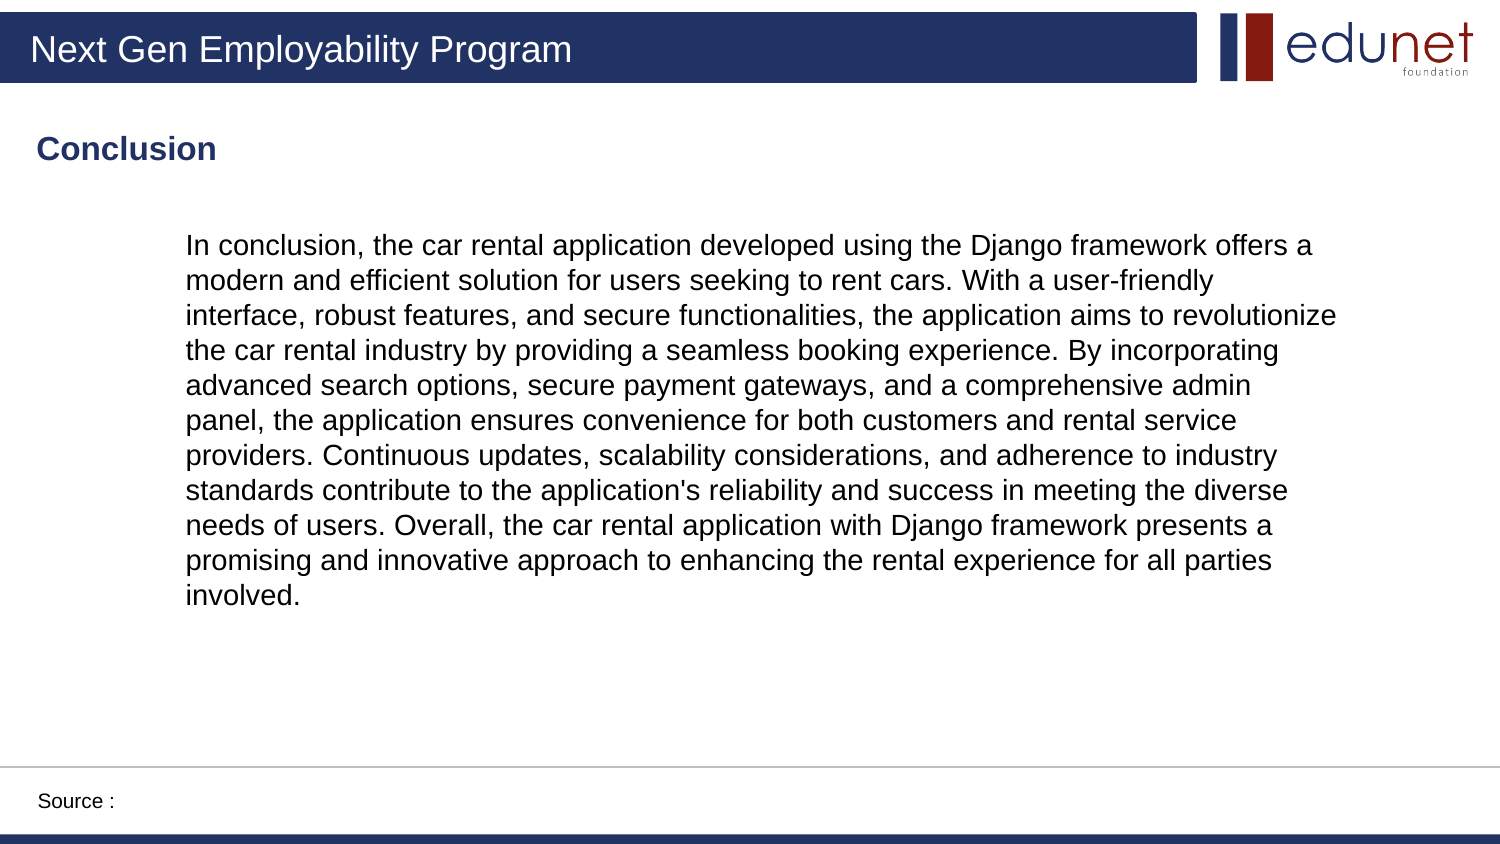

Conclusion
In conclusion, the car rental application developed using the Django framework offers a modern and efficient solution for users seeking to rent cars. With a user-friendly interface, robust features, and secure functionalities, the application aims to revolutionize the car rental industry by providing a seamless booking experience. By incorporating advanced search options, secure payment gateways, and a comprehensive admin panel, the application ensures convenience for both customers and rental service providers. Continuous updates, scalability considerations, and adherence to industry standards contribute to the application's reliability and success in meeting the diverse needs of users. Overall, the car rental application with Django framework presents a promising and innovative approach to enhancing the rental experience for all parties involved.
Source :